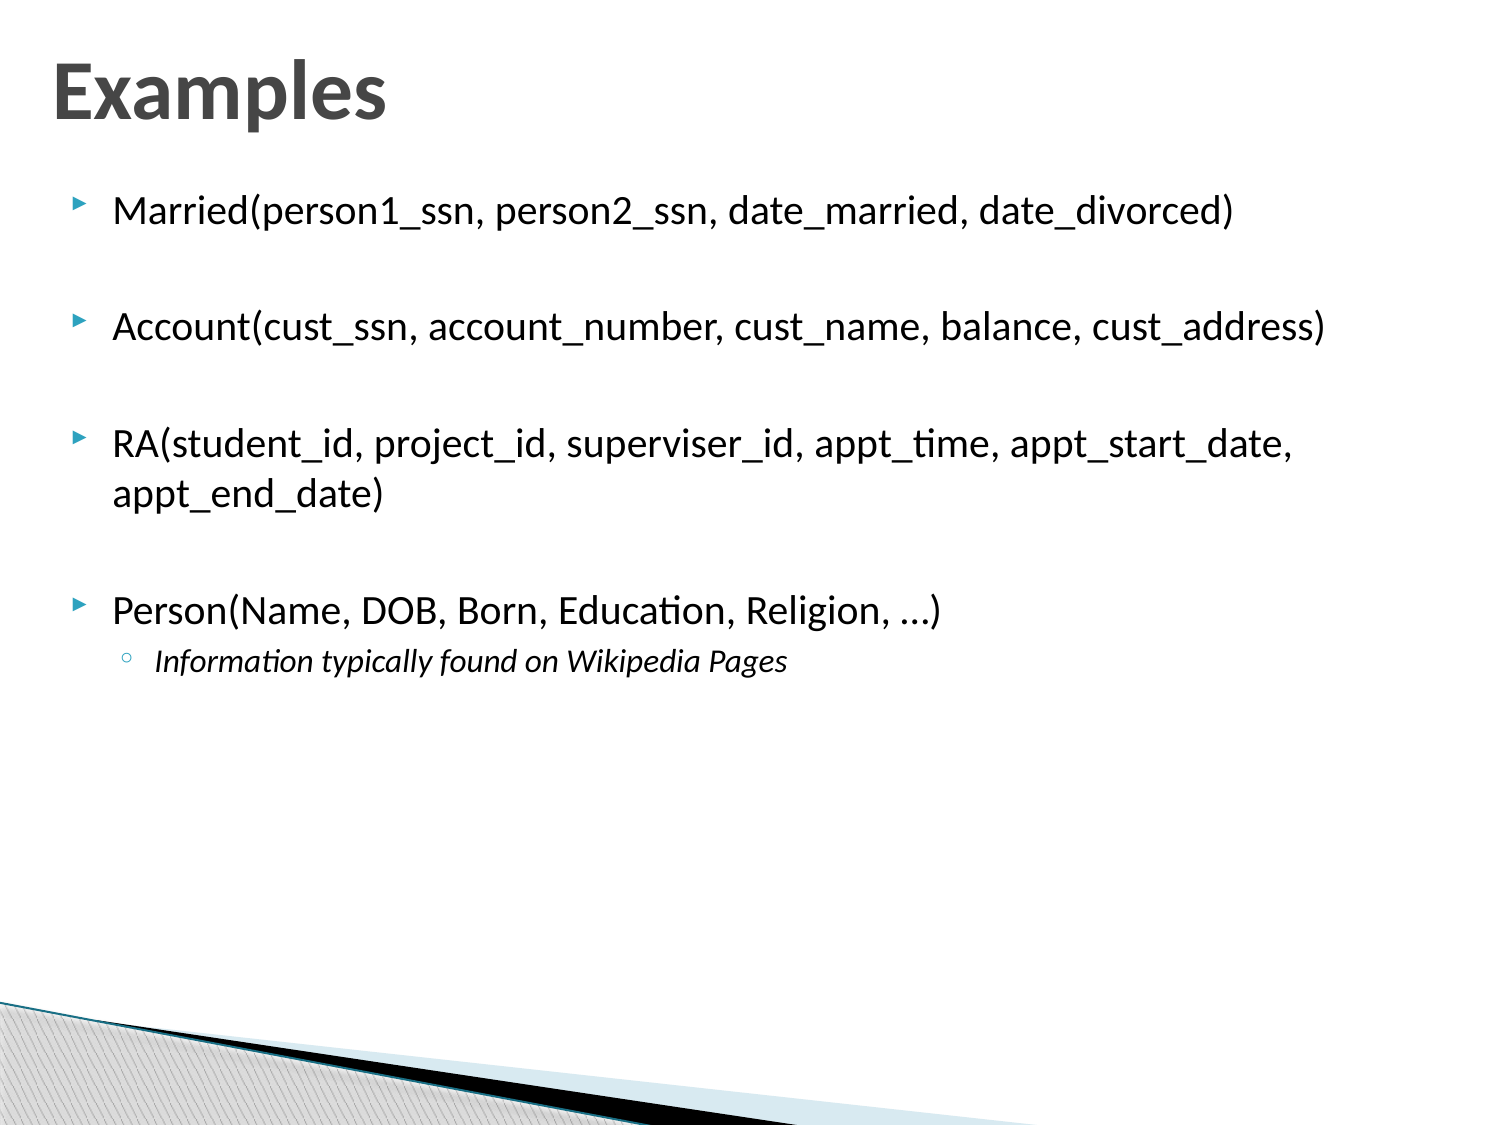

# Examples
Married(person1_ssn, person2_ssn, date_married, date_divorced)

Account(cust_ssn, account_number, cust_name, balance, cust_address)

RA(student_id, project_id, superviser_id, appt_time, appt_start_date, appt_end_date)

Person(Name, DOB, Born, Education, Religion, …)
Information typically found on Wikipedia Pages